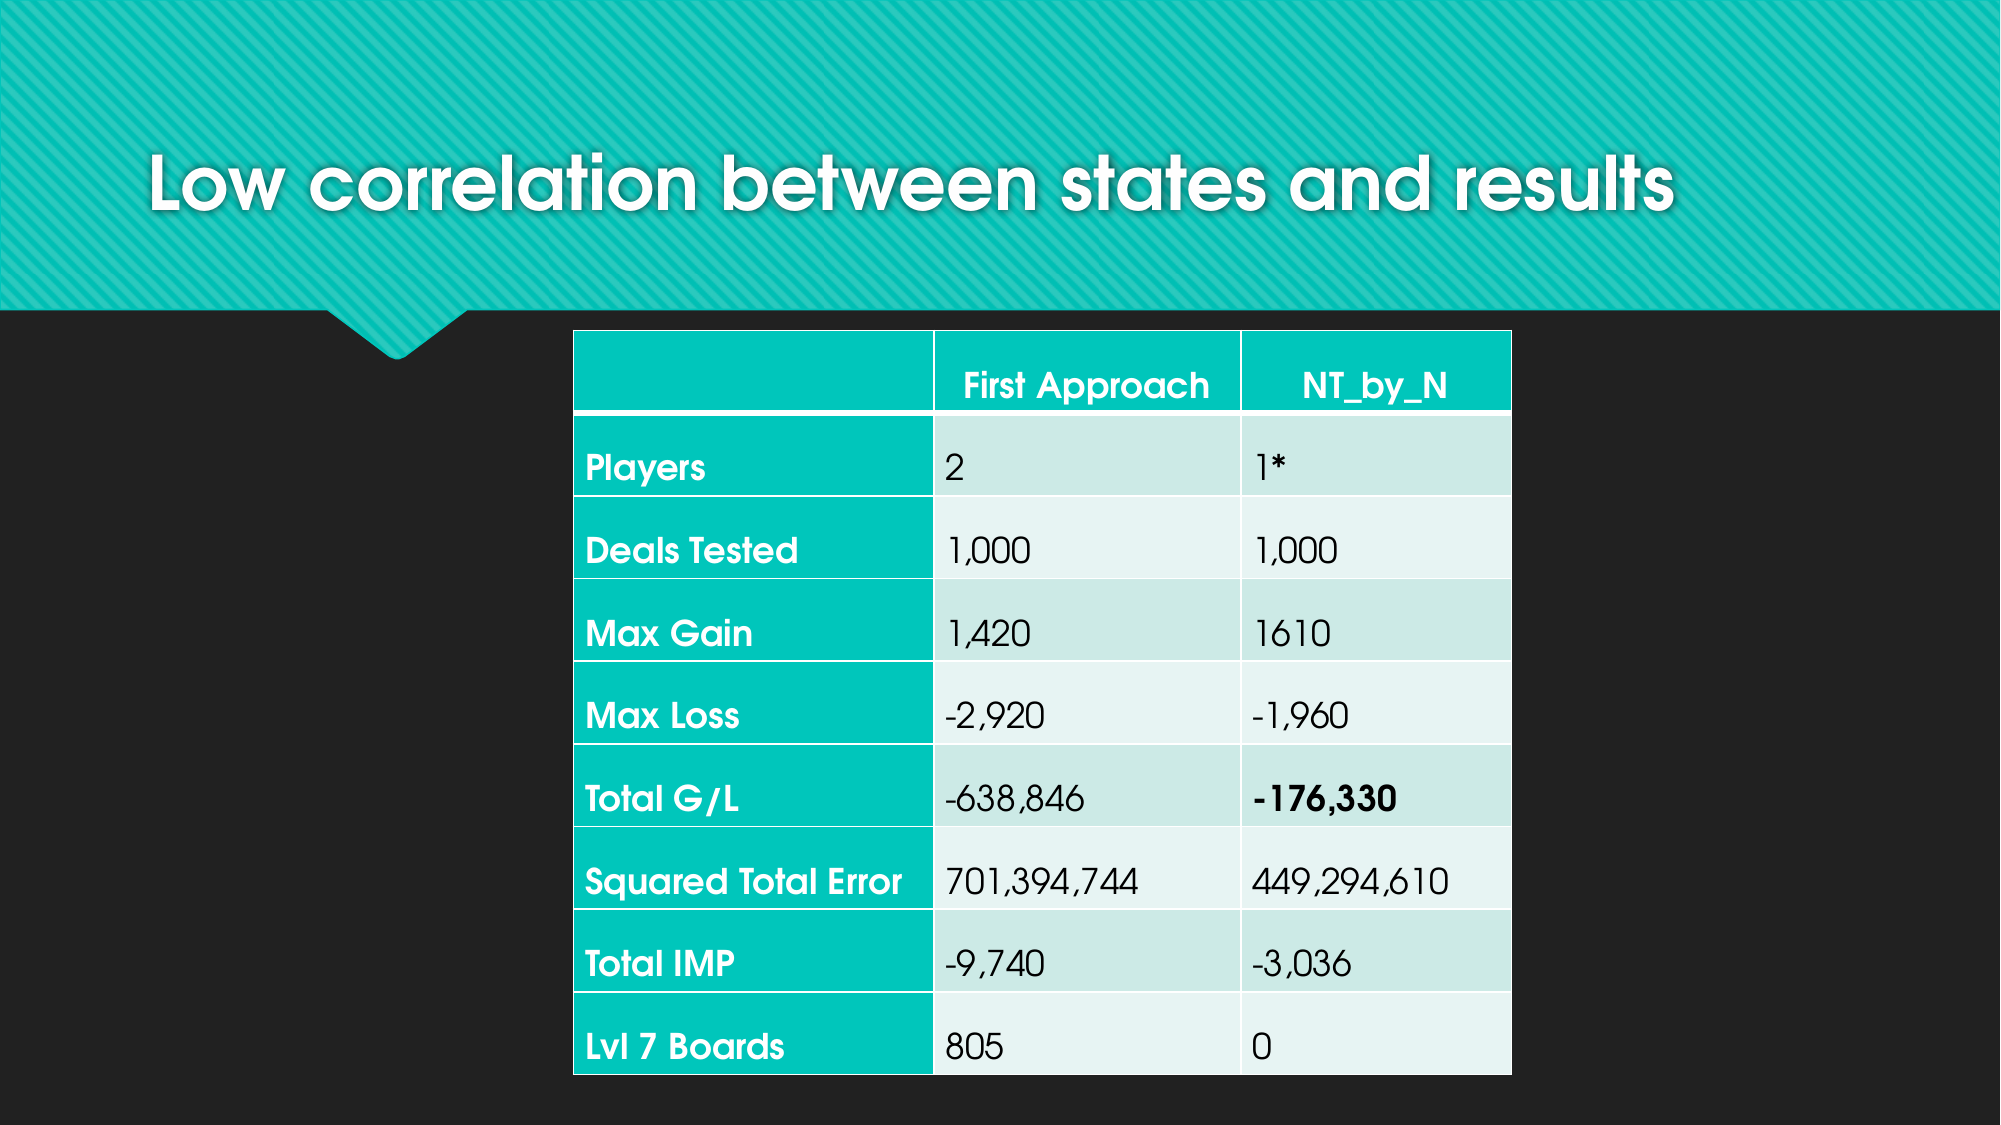

# Low correlation between states and results
|  | First Approach | NT\_by\_N |
| --- | --- | --- |
| Players | 2 | 1\* |
| Deals Tested | 1,000 | 1,000 |
| Max Gain | 1,420 | 1610 |
| Max Loss | -2,920 | -1,960 |
| Total G/L | -638,846 | -176,330 |
| Squared Total Error | 701,394,744 | 449,294,610 |
| Total IMP | -9,740 | -3,036 |
| Lvl 7 Boards | 805 | 0 |